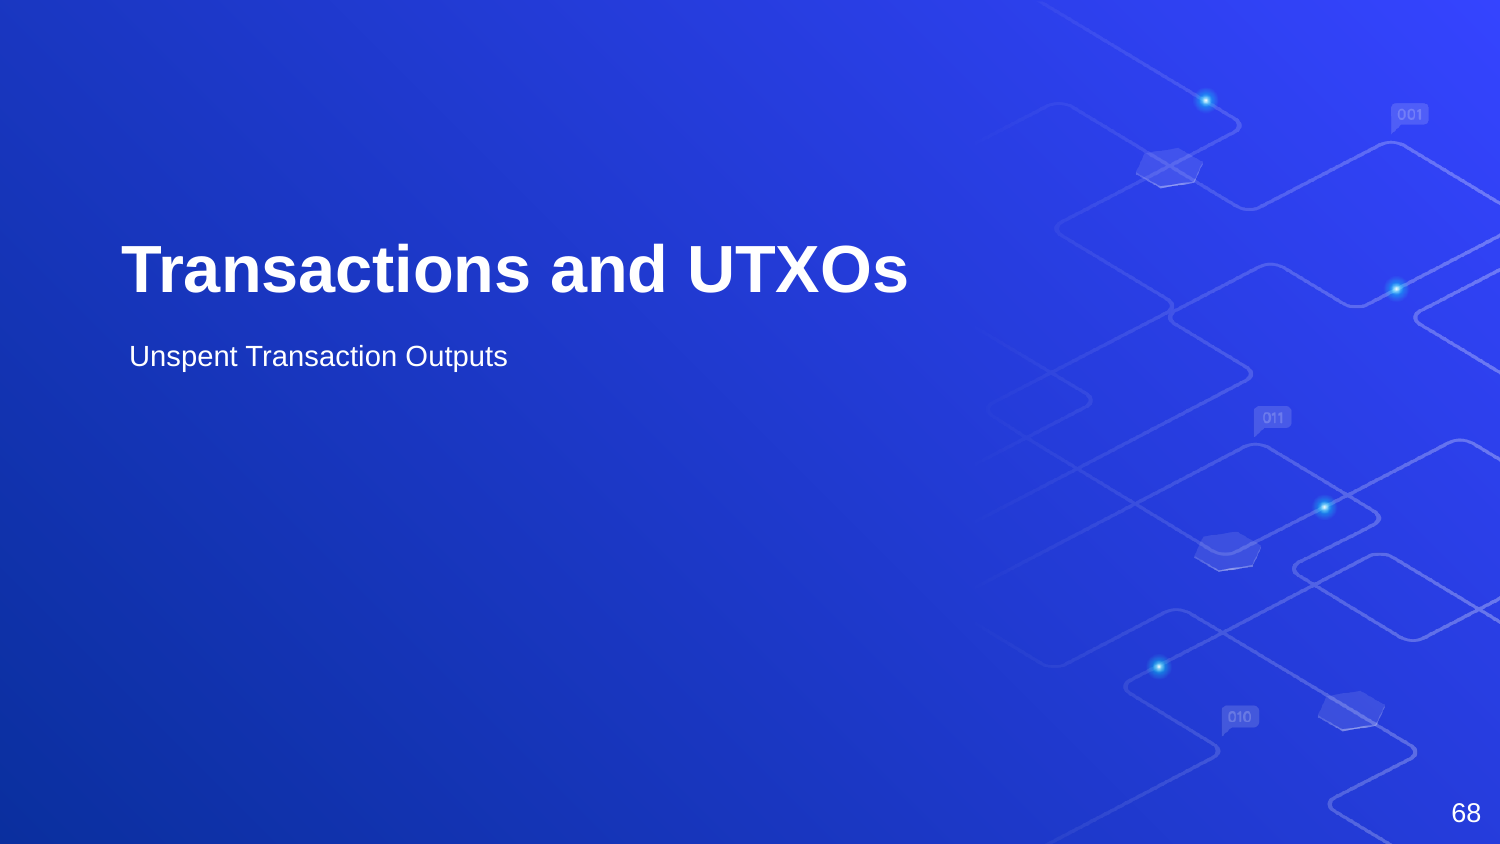

Transactions and UTXOs
Unspent Transaction Outputs
68